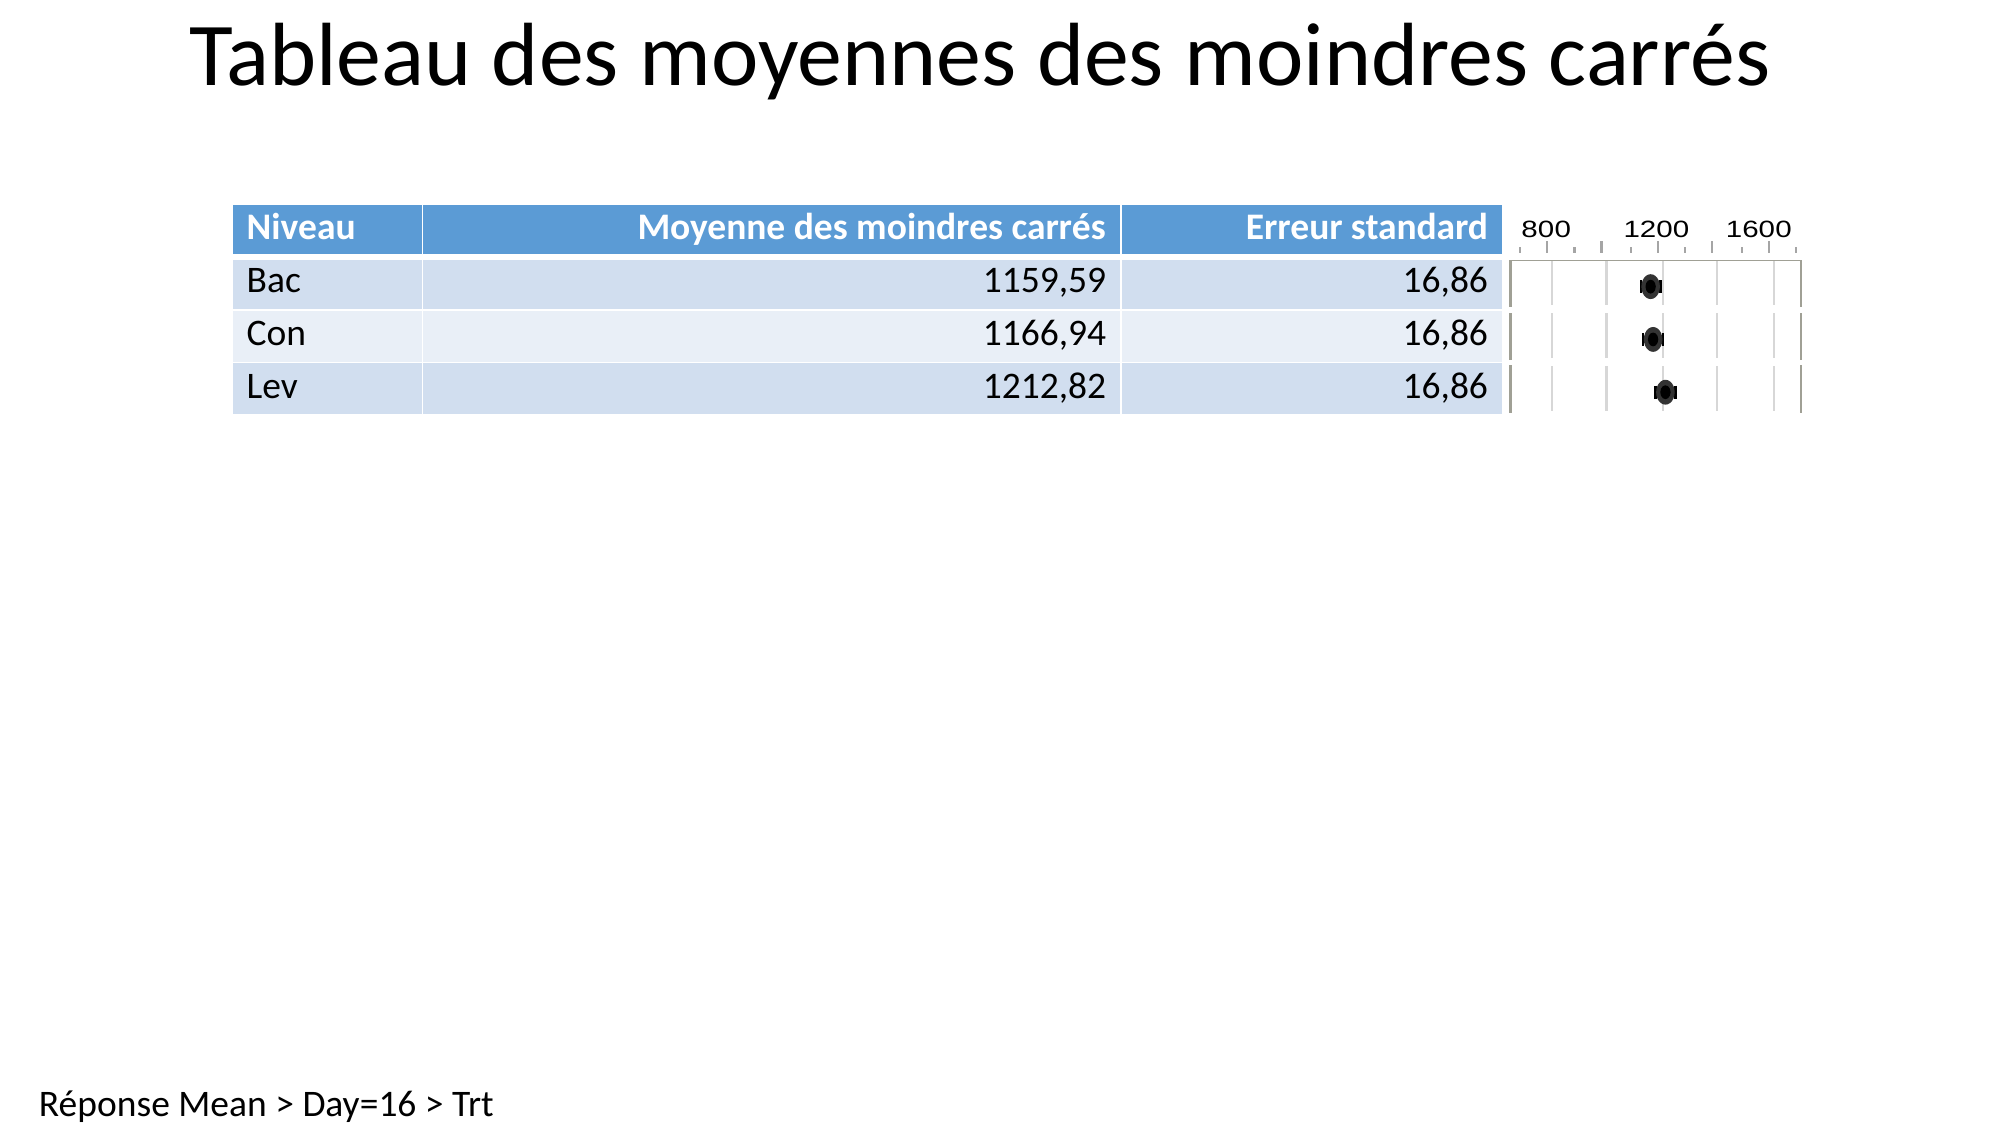

# Tableau des moyennes des moindres carrés
| Niveau | Moyenne des moindres carrés | Erreur standard |  |
| --- | --- | --- | --- |
| Bac | 1159,59 | 16,86 |  |
| Con | 1166,94 | 16,86 |  |
| Lev | 1212,82 | 16,86 |  |
Réponse Mean > Day=16 > Trt